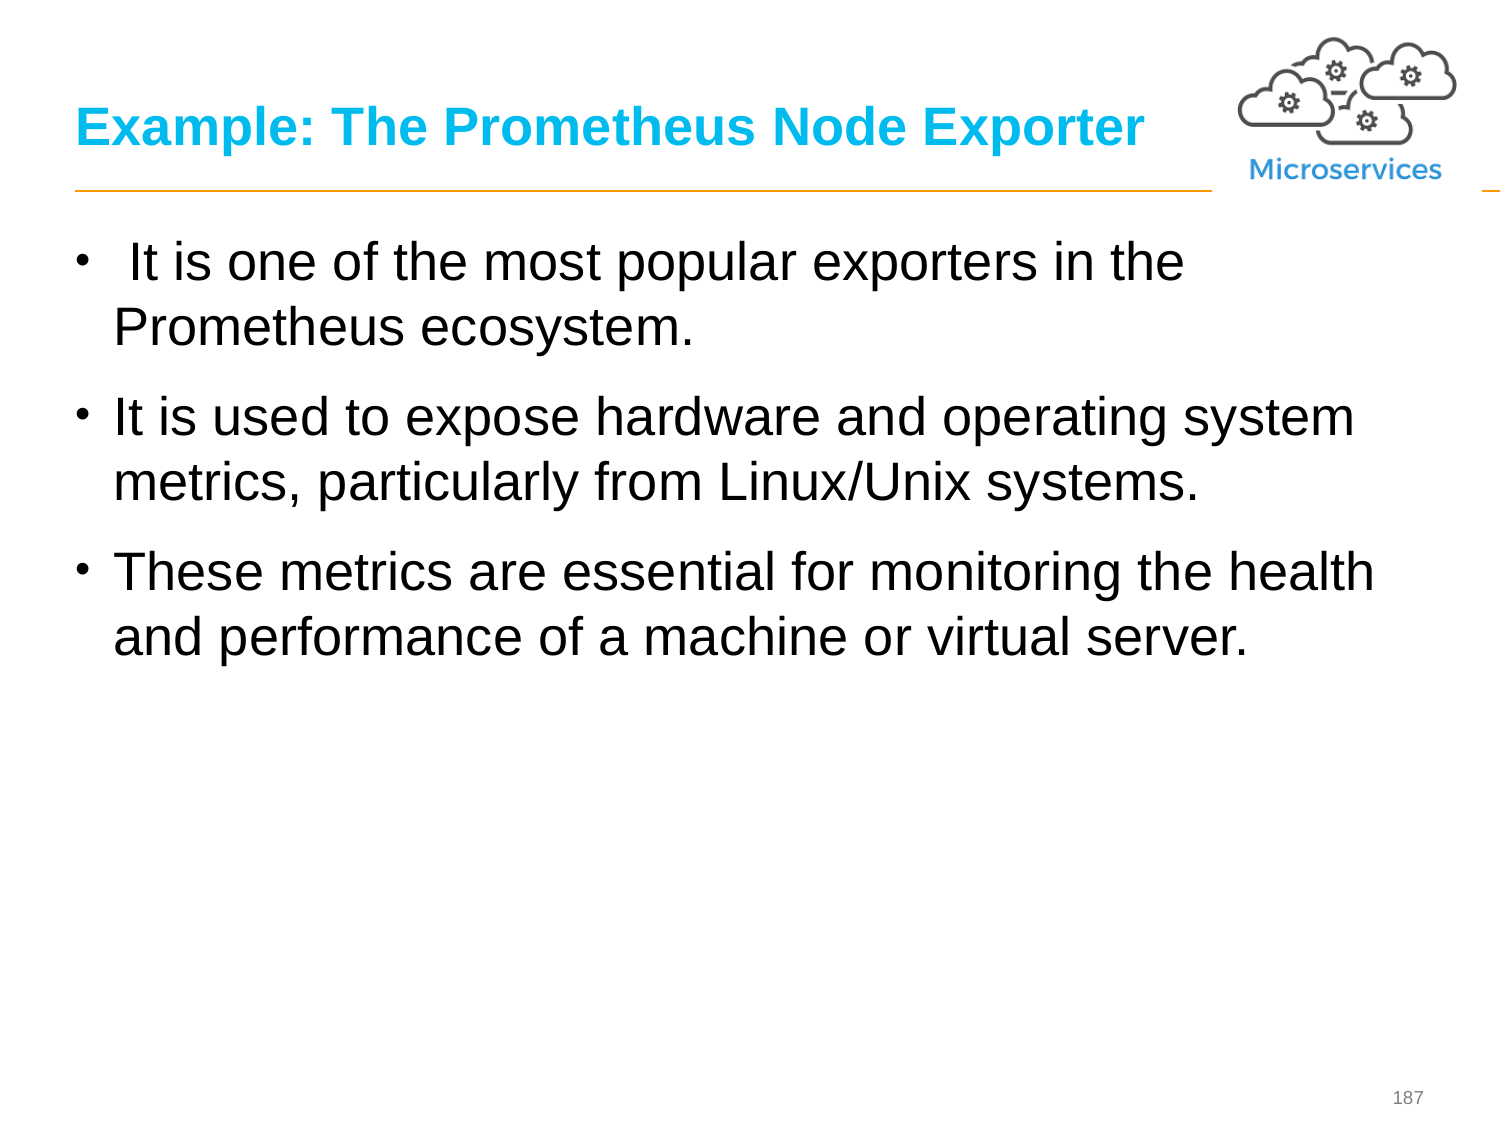

# Example: The Prometheus Node Exporter
 It is one of the most popular exporters in the Prometheus ecosystem.
It is used to expose hardware and operating system metrics, particularly from Linux/Unix systems.
These metrics are essential for monitoring the health and performance of a machine or virtual server.